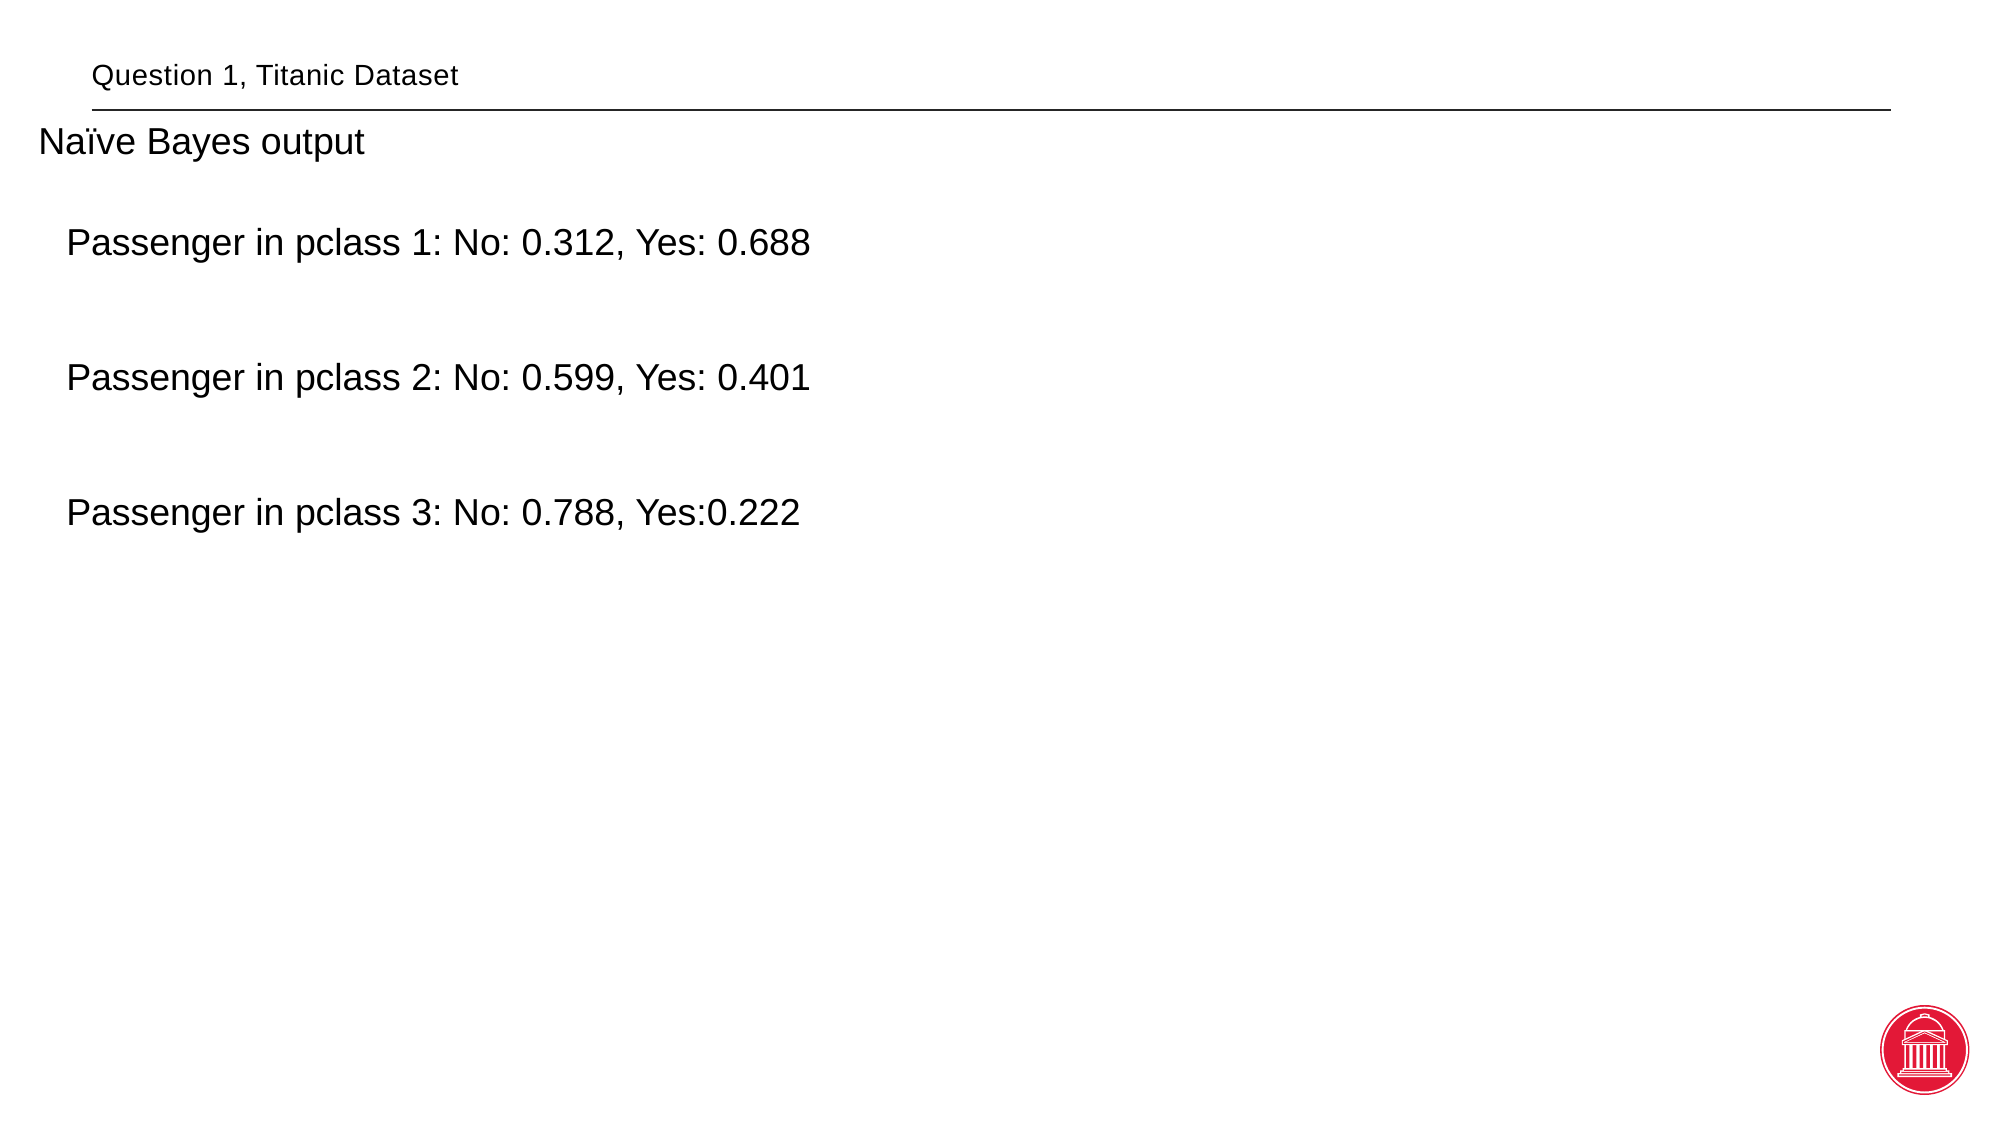

# Question 1, Titanic Dataset
Naïve Bayes output
Passenger in pclass 1: No: 0.312, Yes: 0.688

Passenger in pclass 2: No: 0.599, Yes: 0.401

Passenger in pclass 3: No: 0.788, Yes:0.222